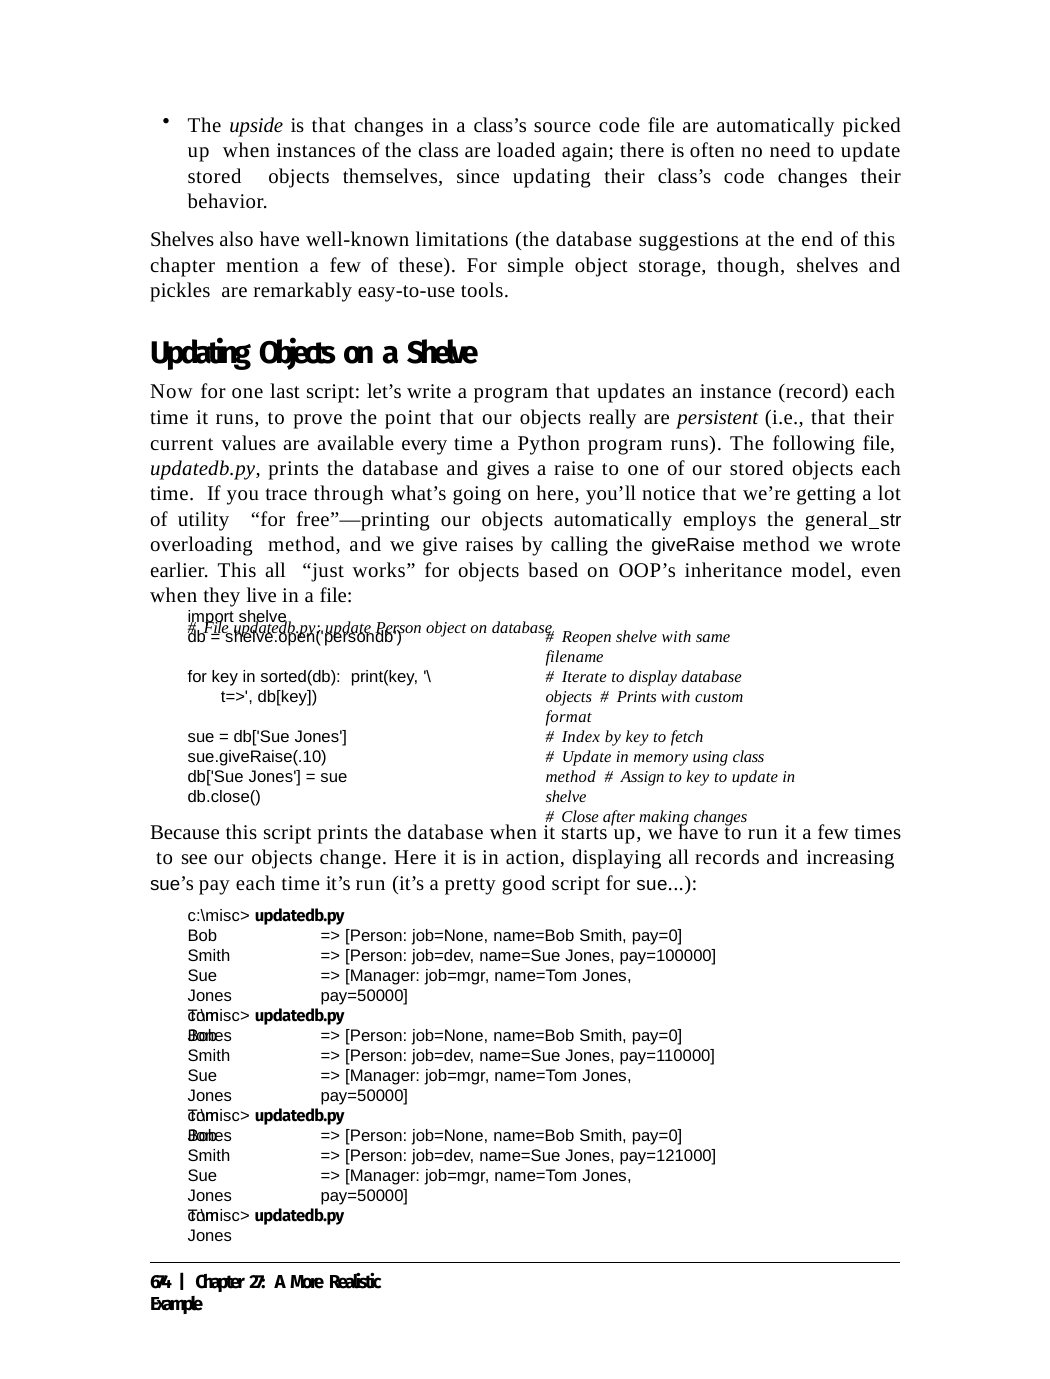

The upside is that changes in a class’s source code file are automatically picked up  when instances of the class are loaded again; there is often no need to update stored  objects themselves, since updating their class’s code changes their behavior.
Shelves also have well-known limitations (the database suggestions at the end of this  chapter mention a few of these). For simple object storage, though, shelves and pickles  are remarkably easy-to-use tools.

Updating Objects on a Shelve
Now for one last script: let’s write a program that updates an instance (record) each  time it runs, to prove the point that our objects really are persistent (i.e., that their  current values are available every time a Python program runs). The following file,  updatedb.py, prints the database and gives a raise to one of our stored objects each time.  If you trace through what’s going on here, you’ll notice that we’re getting a lot of utility  “for free”—printing our objects automatically employs the general str overloading  method, and we give raises by calling the giveRaise method we wrote earlier. This all  “just works” for objects based on OOP’s inheritance model, even when they live in a file:
# File updatedb.py: update Person object on database
import shelve
db = shelve.open('persondb')
# Reopen shelve with same filename
for key in sorted(db):  print(key, '\t=>', db[key])
# Iterate to display database objects  # Prints with custom format
sue = db['Sue Jones']  sue.giveRaise(.10)  db['Sue Jones'] = sue  db.close()
# Index by key to fetch
# Update in memory using class method  # Assign to key to update in shelve
# Close after making changes
Because this script prints the database when it starts up, we have to run it a few times  to see our objects change. Here it is in action, displaying all records and increasing  sue’s pay each time it’s run (it’s a pretty good script for sue...):
c:\misc> updatedb.py
Bob Smith  Sue Jones  Tom Jones
=> [Person: job=None, name=Bob Smith, pay=0]
=> [Person: job=dev, name=Sue Jones, pay=100000]
=> [Manager: job=mgr, name=Tom Jones, pay=50000]
c:\misc> updatedb.py
Bob Smith  Sue Jones  Tom Jones
=> [Person: job=None, name=Bob Smith, pay=0]
=> [Person: job=dev, name=Sue Jones, pay=110000]
=> [Manager: job=mgr, name=Tom Jones, pay=50000]
c:\misc> updatedb.py
Bob Smith  Sue Jones  Tom Jones
=> [Person: job=None, name=Bob Smith, pay=0]
=> [Person: job=dev, name=Sue Jones, pay=121000]
=> [Manager: job=mgr, name=Tom Jones, pay=50000]
c:\misc> updatedb.py

674  |  Chapter 27:  A More Realistic Example